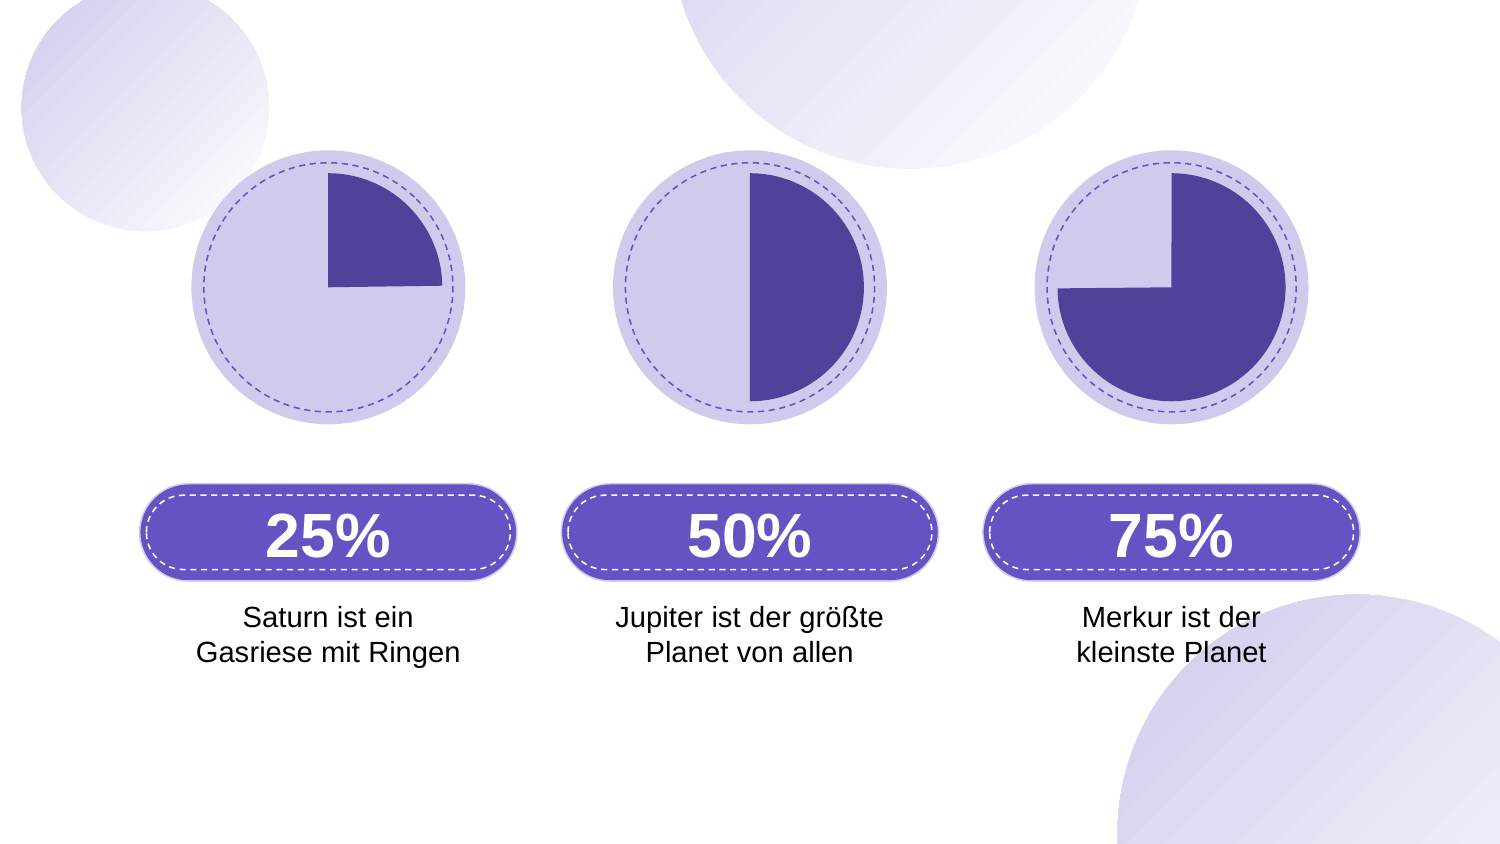

# 25%
50%
75%
Jupiter ist der größte Planet von allen
Merkur ist der kleinste Planet
Saturn ist ein Gasriese mit Ringen